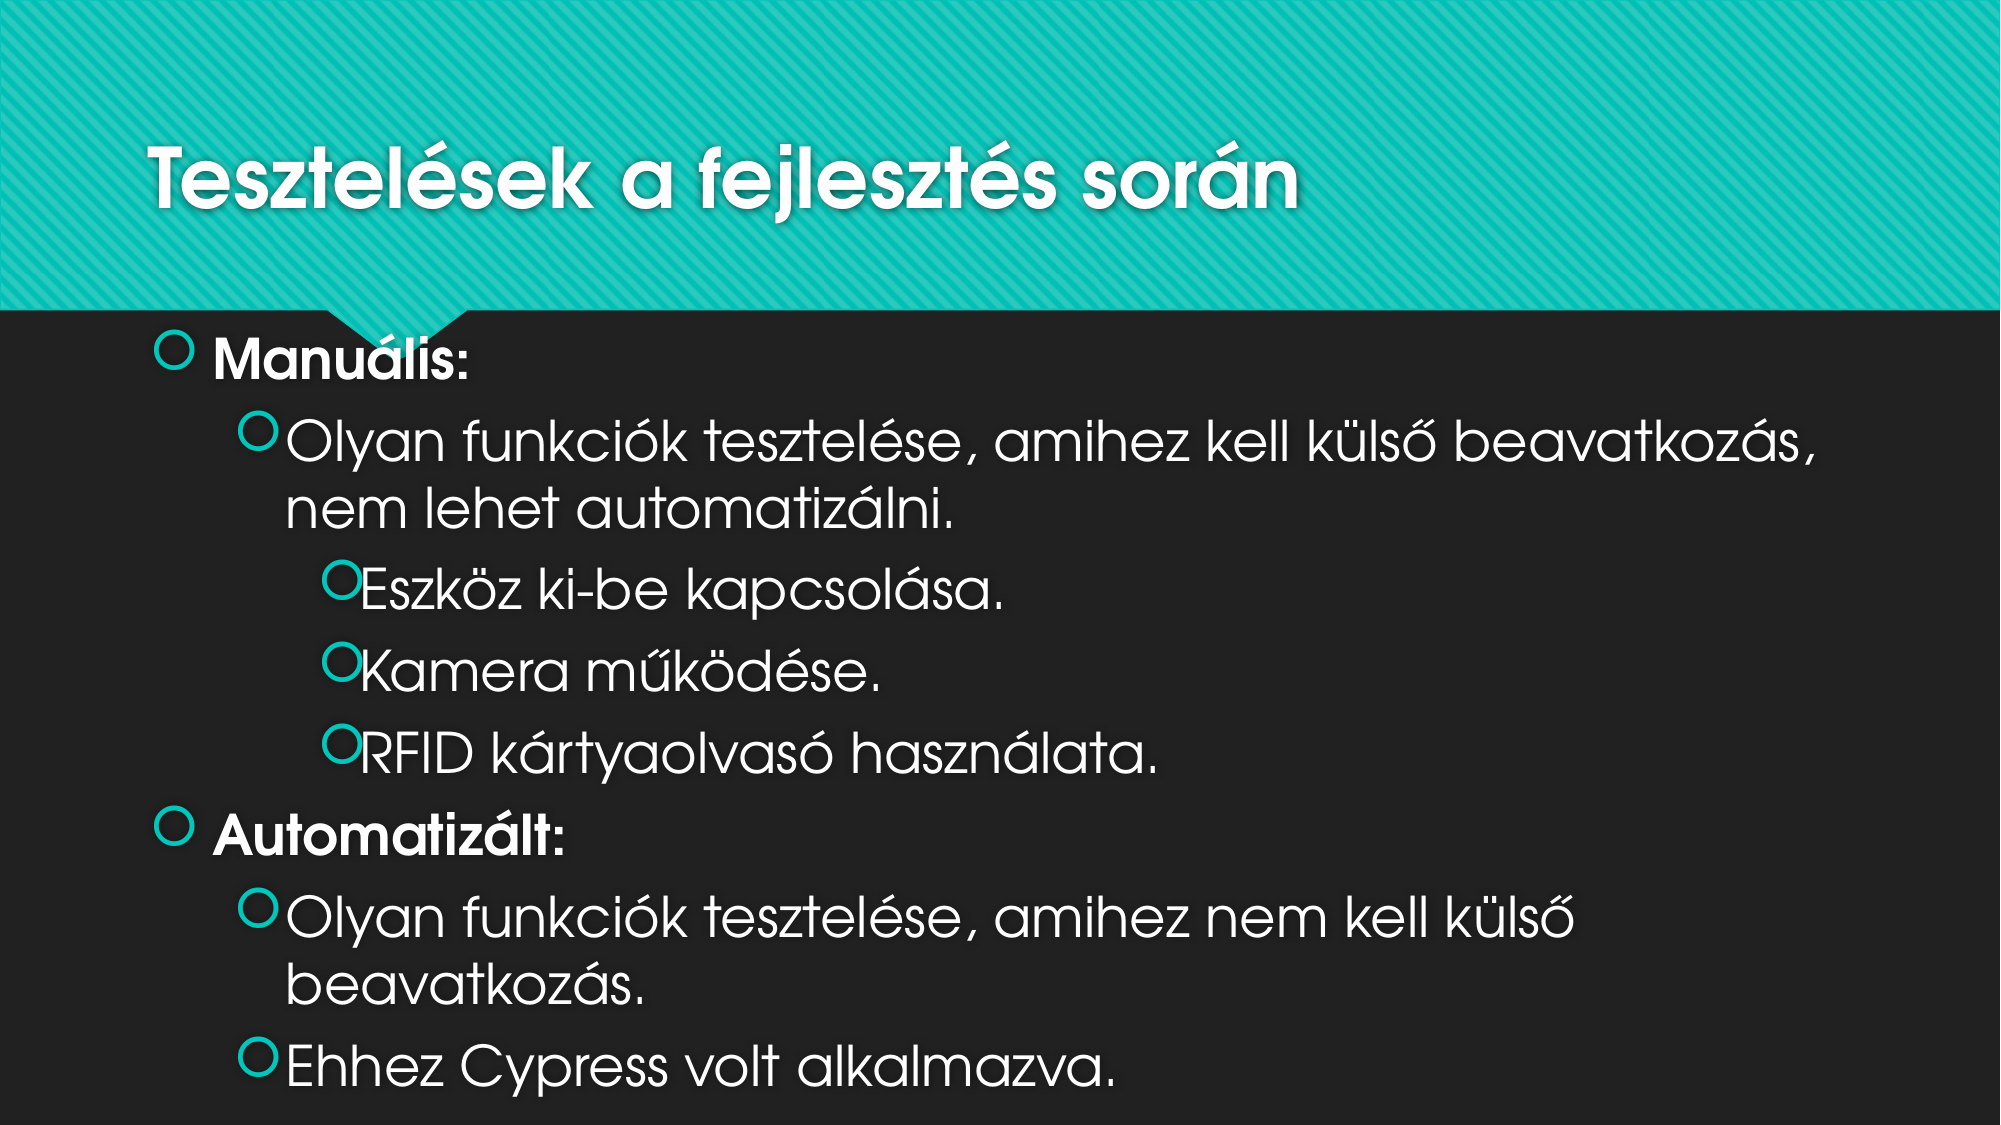

# Tesztelések a fejlesztés során
Manuális:
Olyan funkciók tesztelése, amihez kell külső beavatkozás, nem lehet automatizálni.
Eszköz ki-be kapcsolása.
Kamera működése.
RFID kártyaolvasó használata.
Automatizált:
Olyan funkciók tesztelése, amihez nem kell külső beavatkozás.
Ehhez Cypress volt alkalmazva.